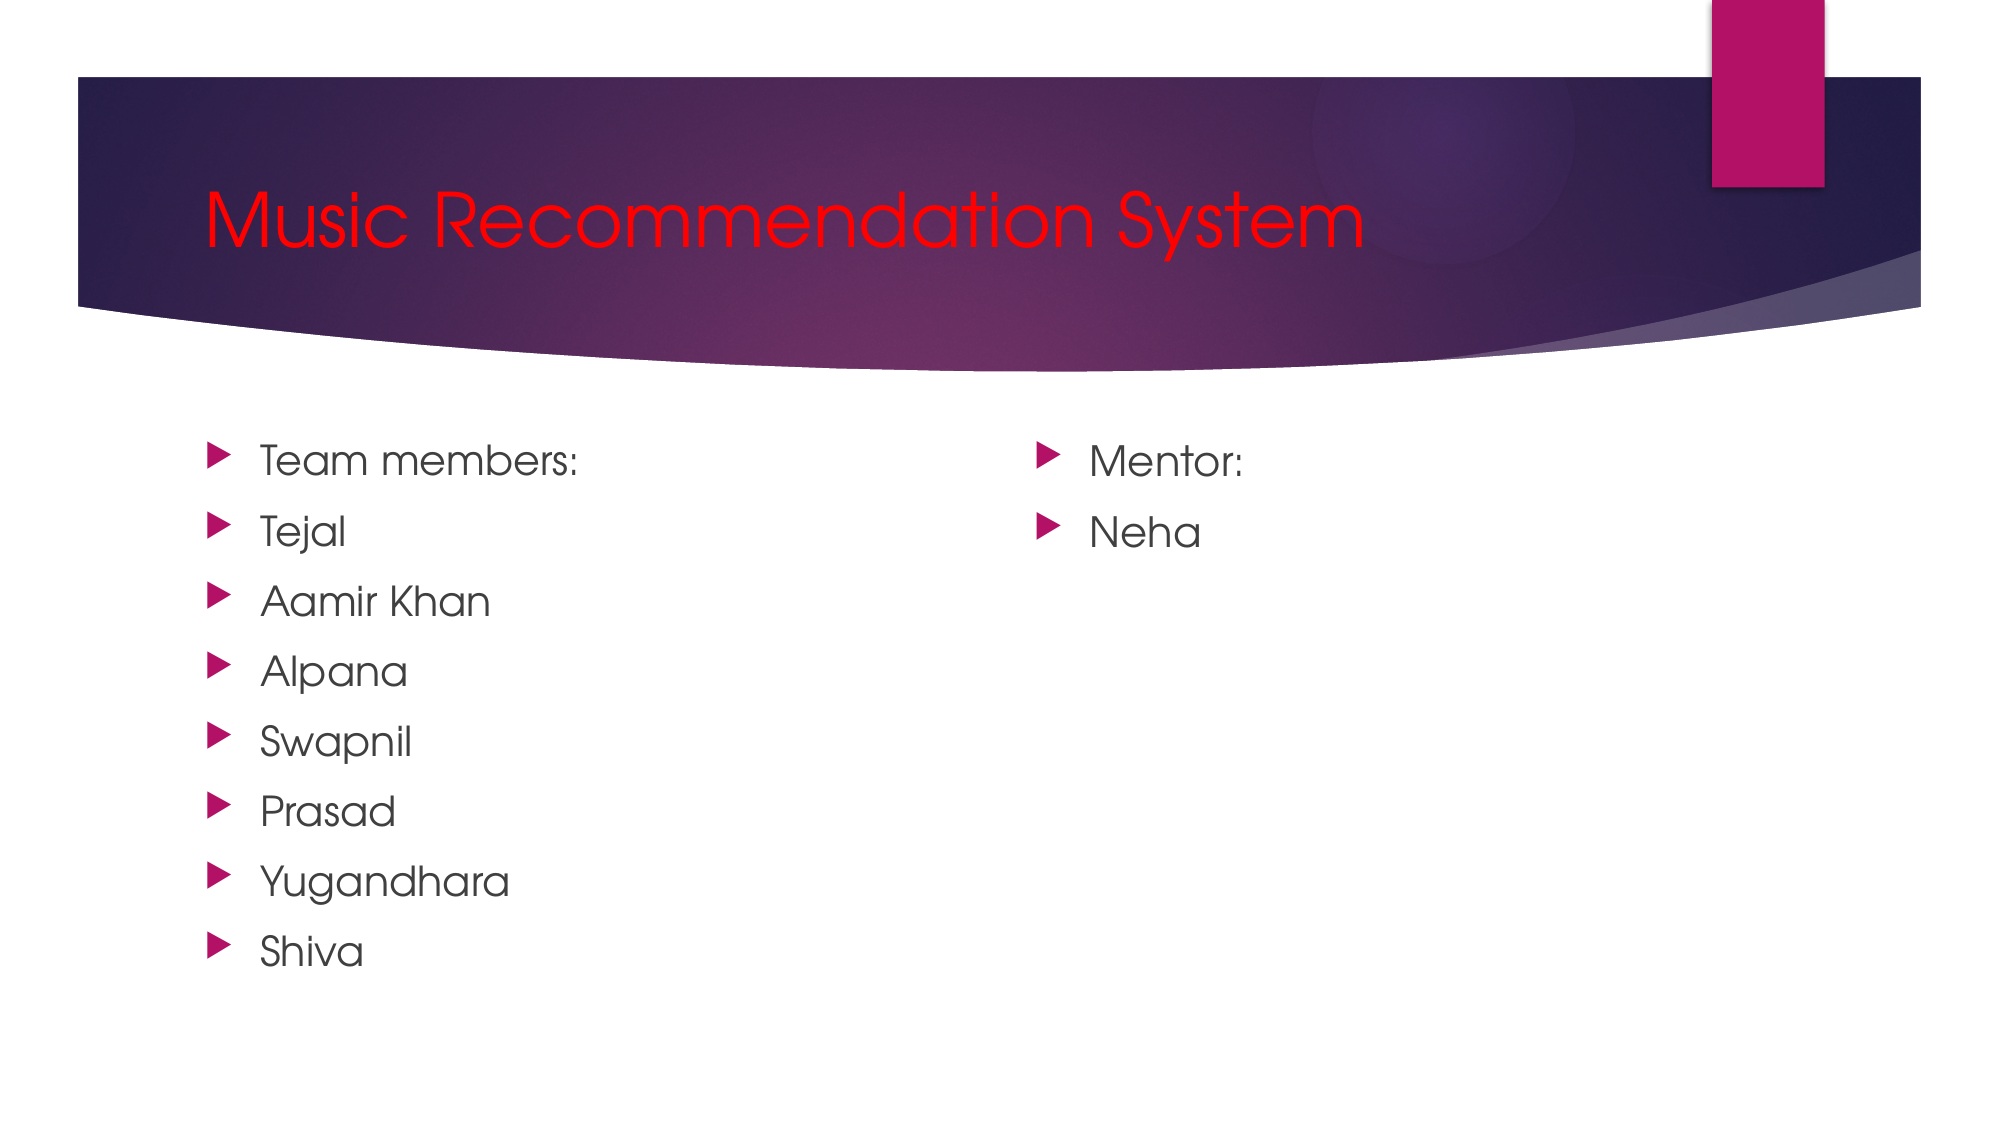

# Music Recommendation System
Team members:
Tejal
Aamir Khan
Alpana
Swapnil
Prasad
Yugandhara
Shiva
Mentor:
Neha